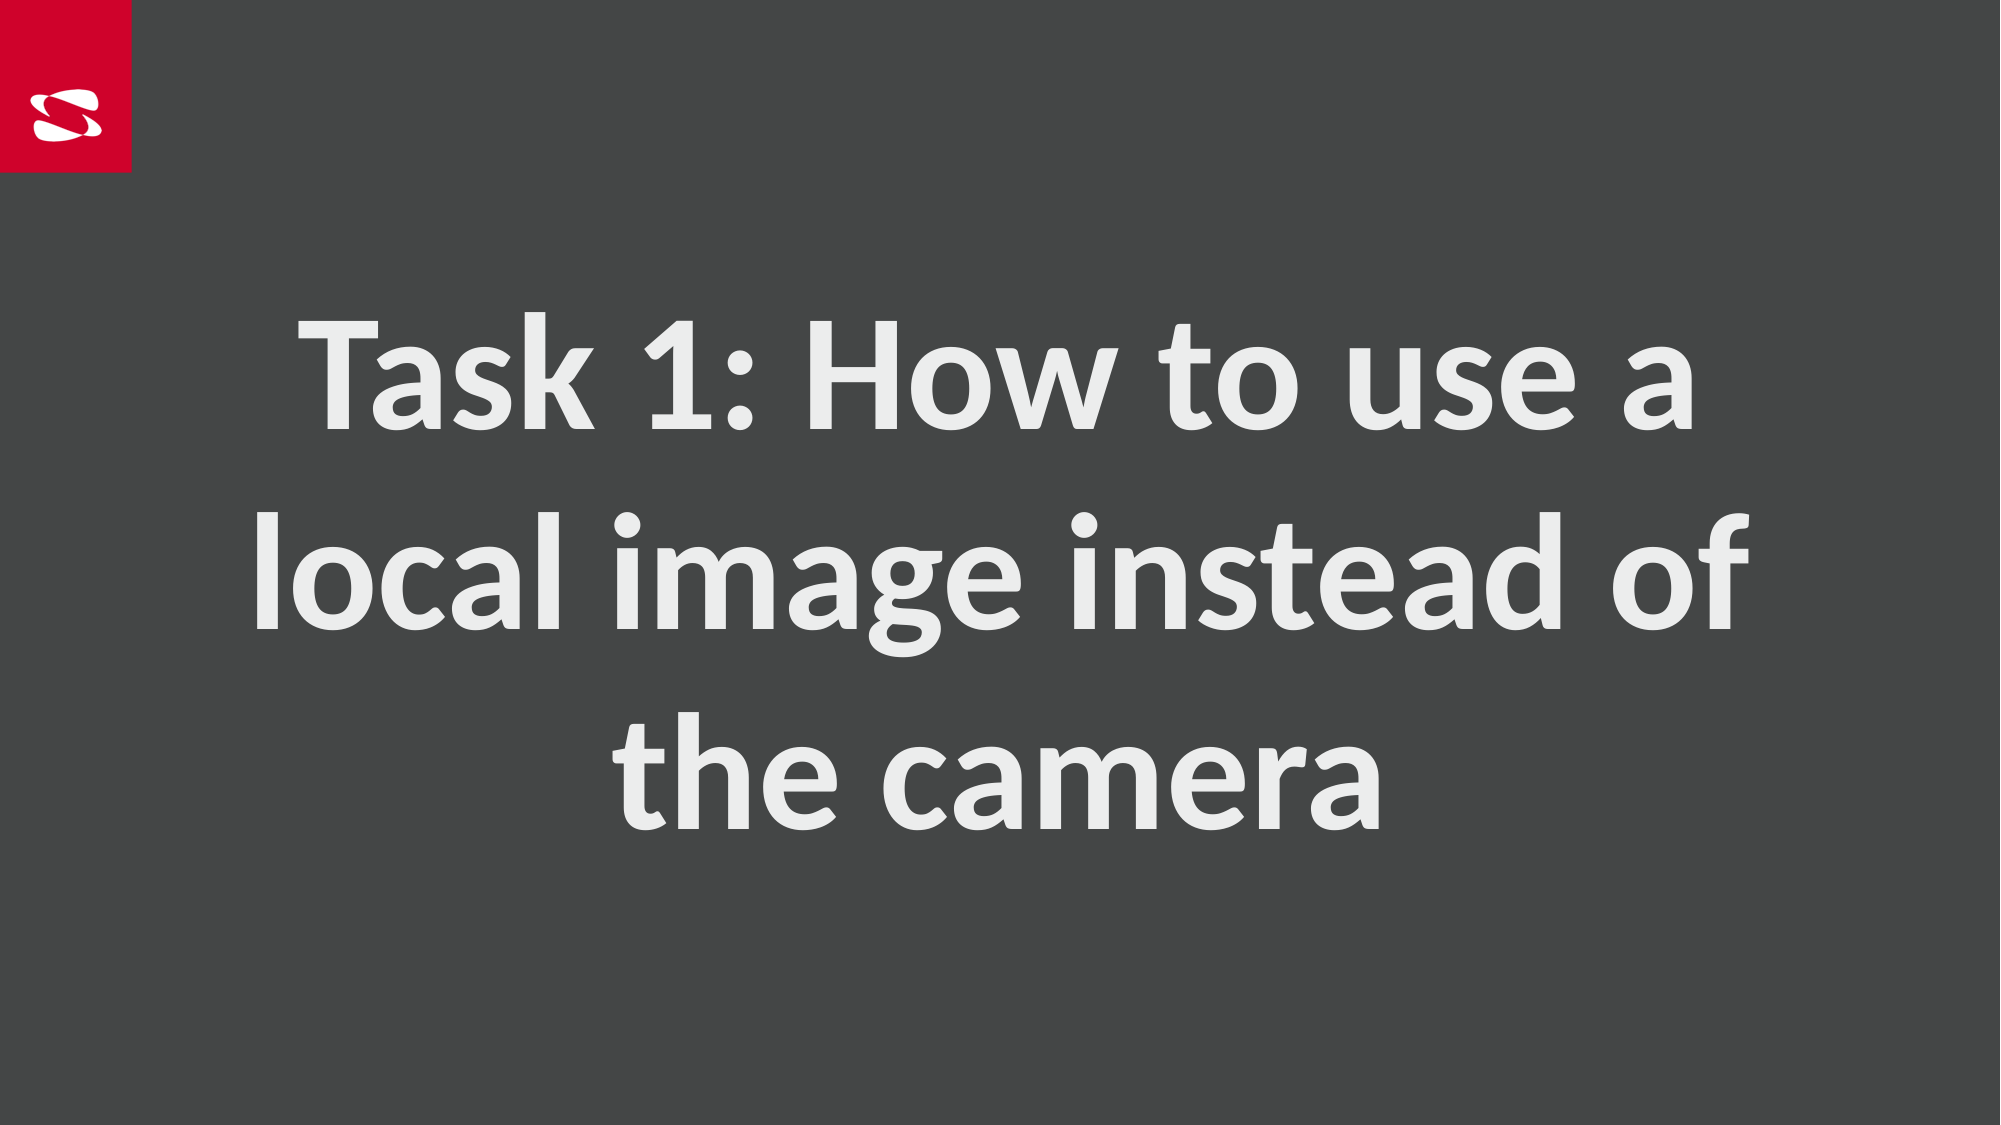

Task 1: How to use a local image instead of the camera